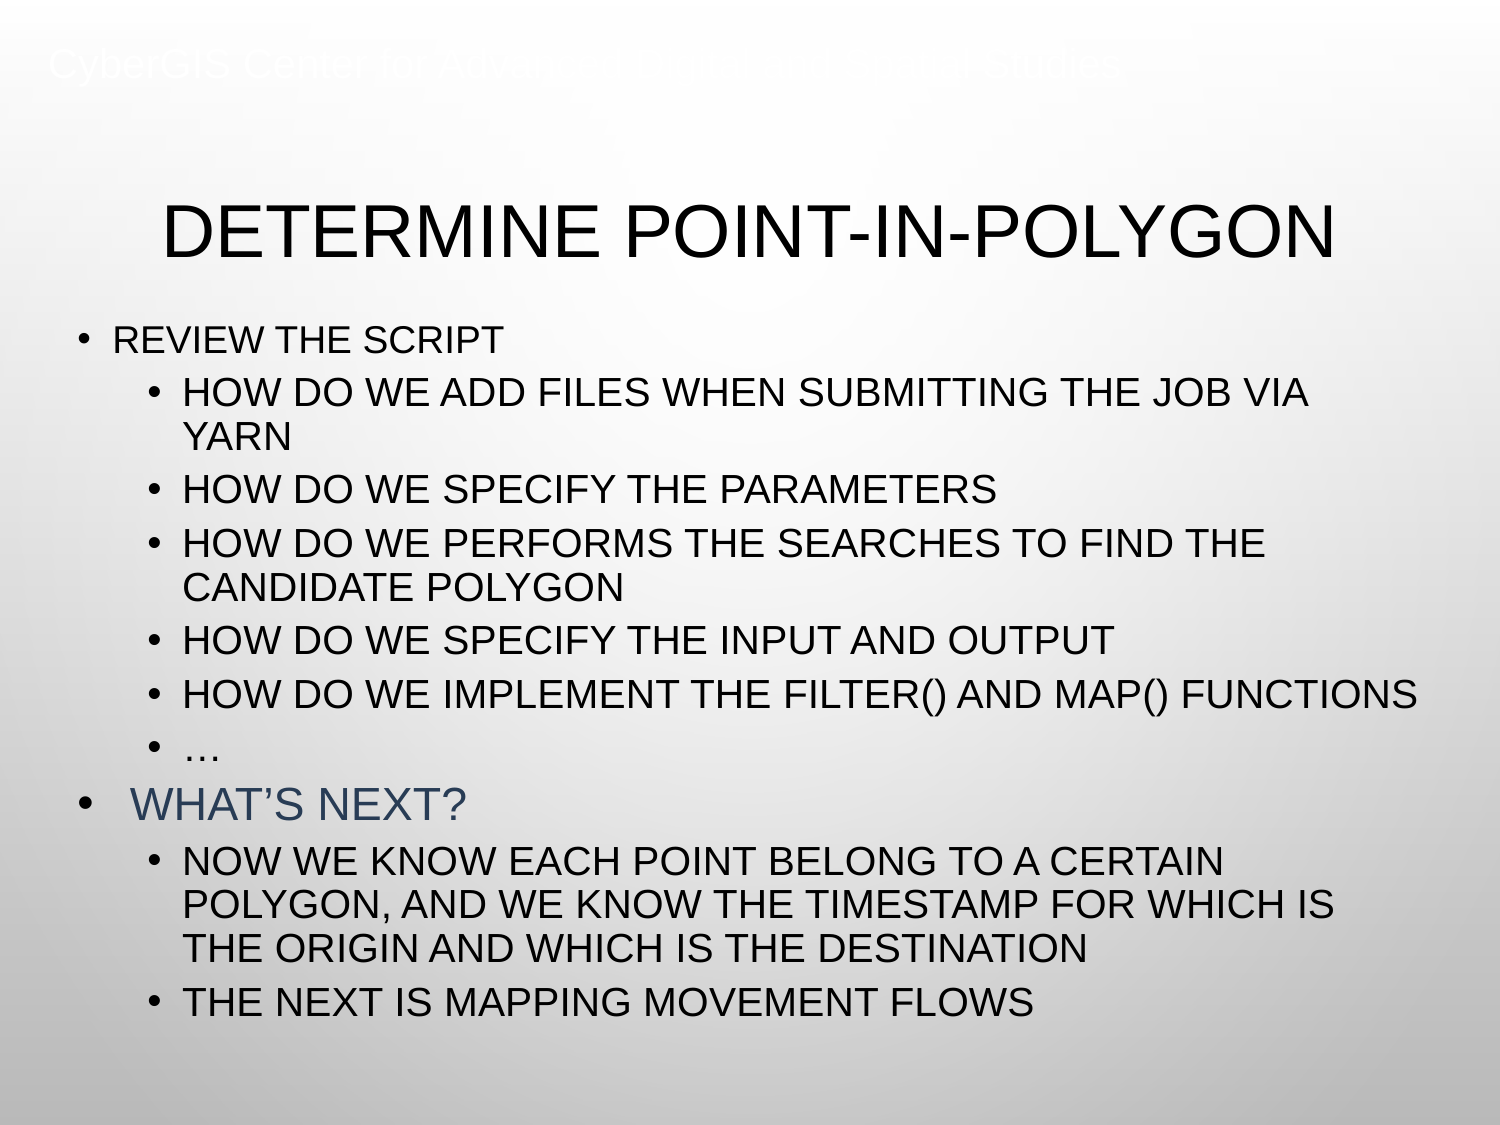

# Determine point-in-polygon
Review the script
How do we add files when submitting the job via YARN
How do we specify the parameters
How do we performs the searches to find the candidate polygon
How do we specify the input and output
How do we implement the filter() and map() functions
…
What’s next?
Now we know each point belong to a certain polygon, and we know the timestamp for which is the origin and which is the destination
The next is mapping movement flows